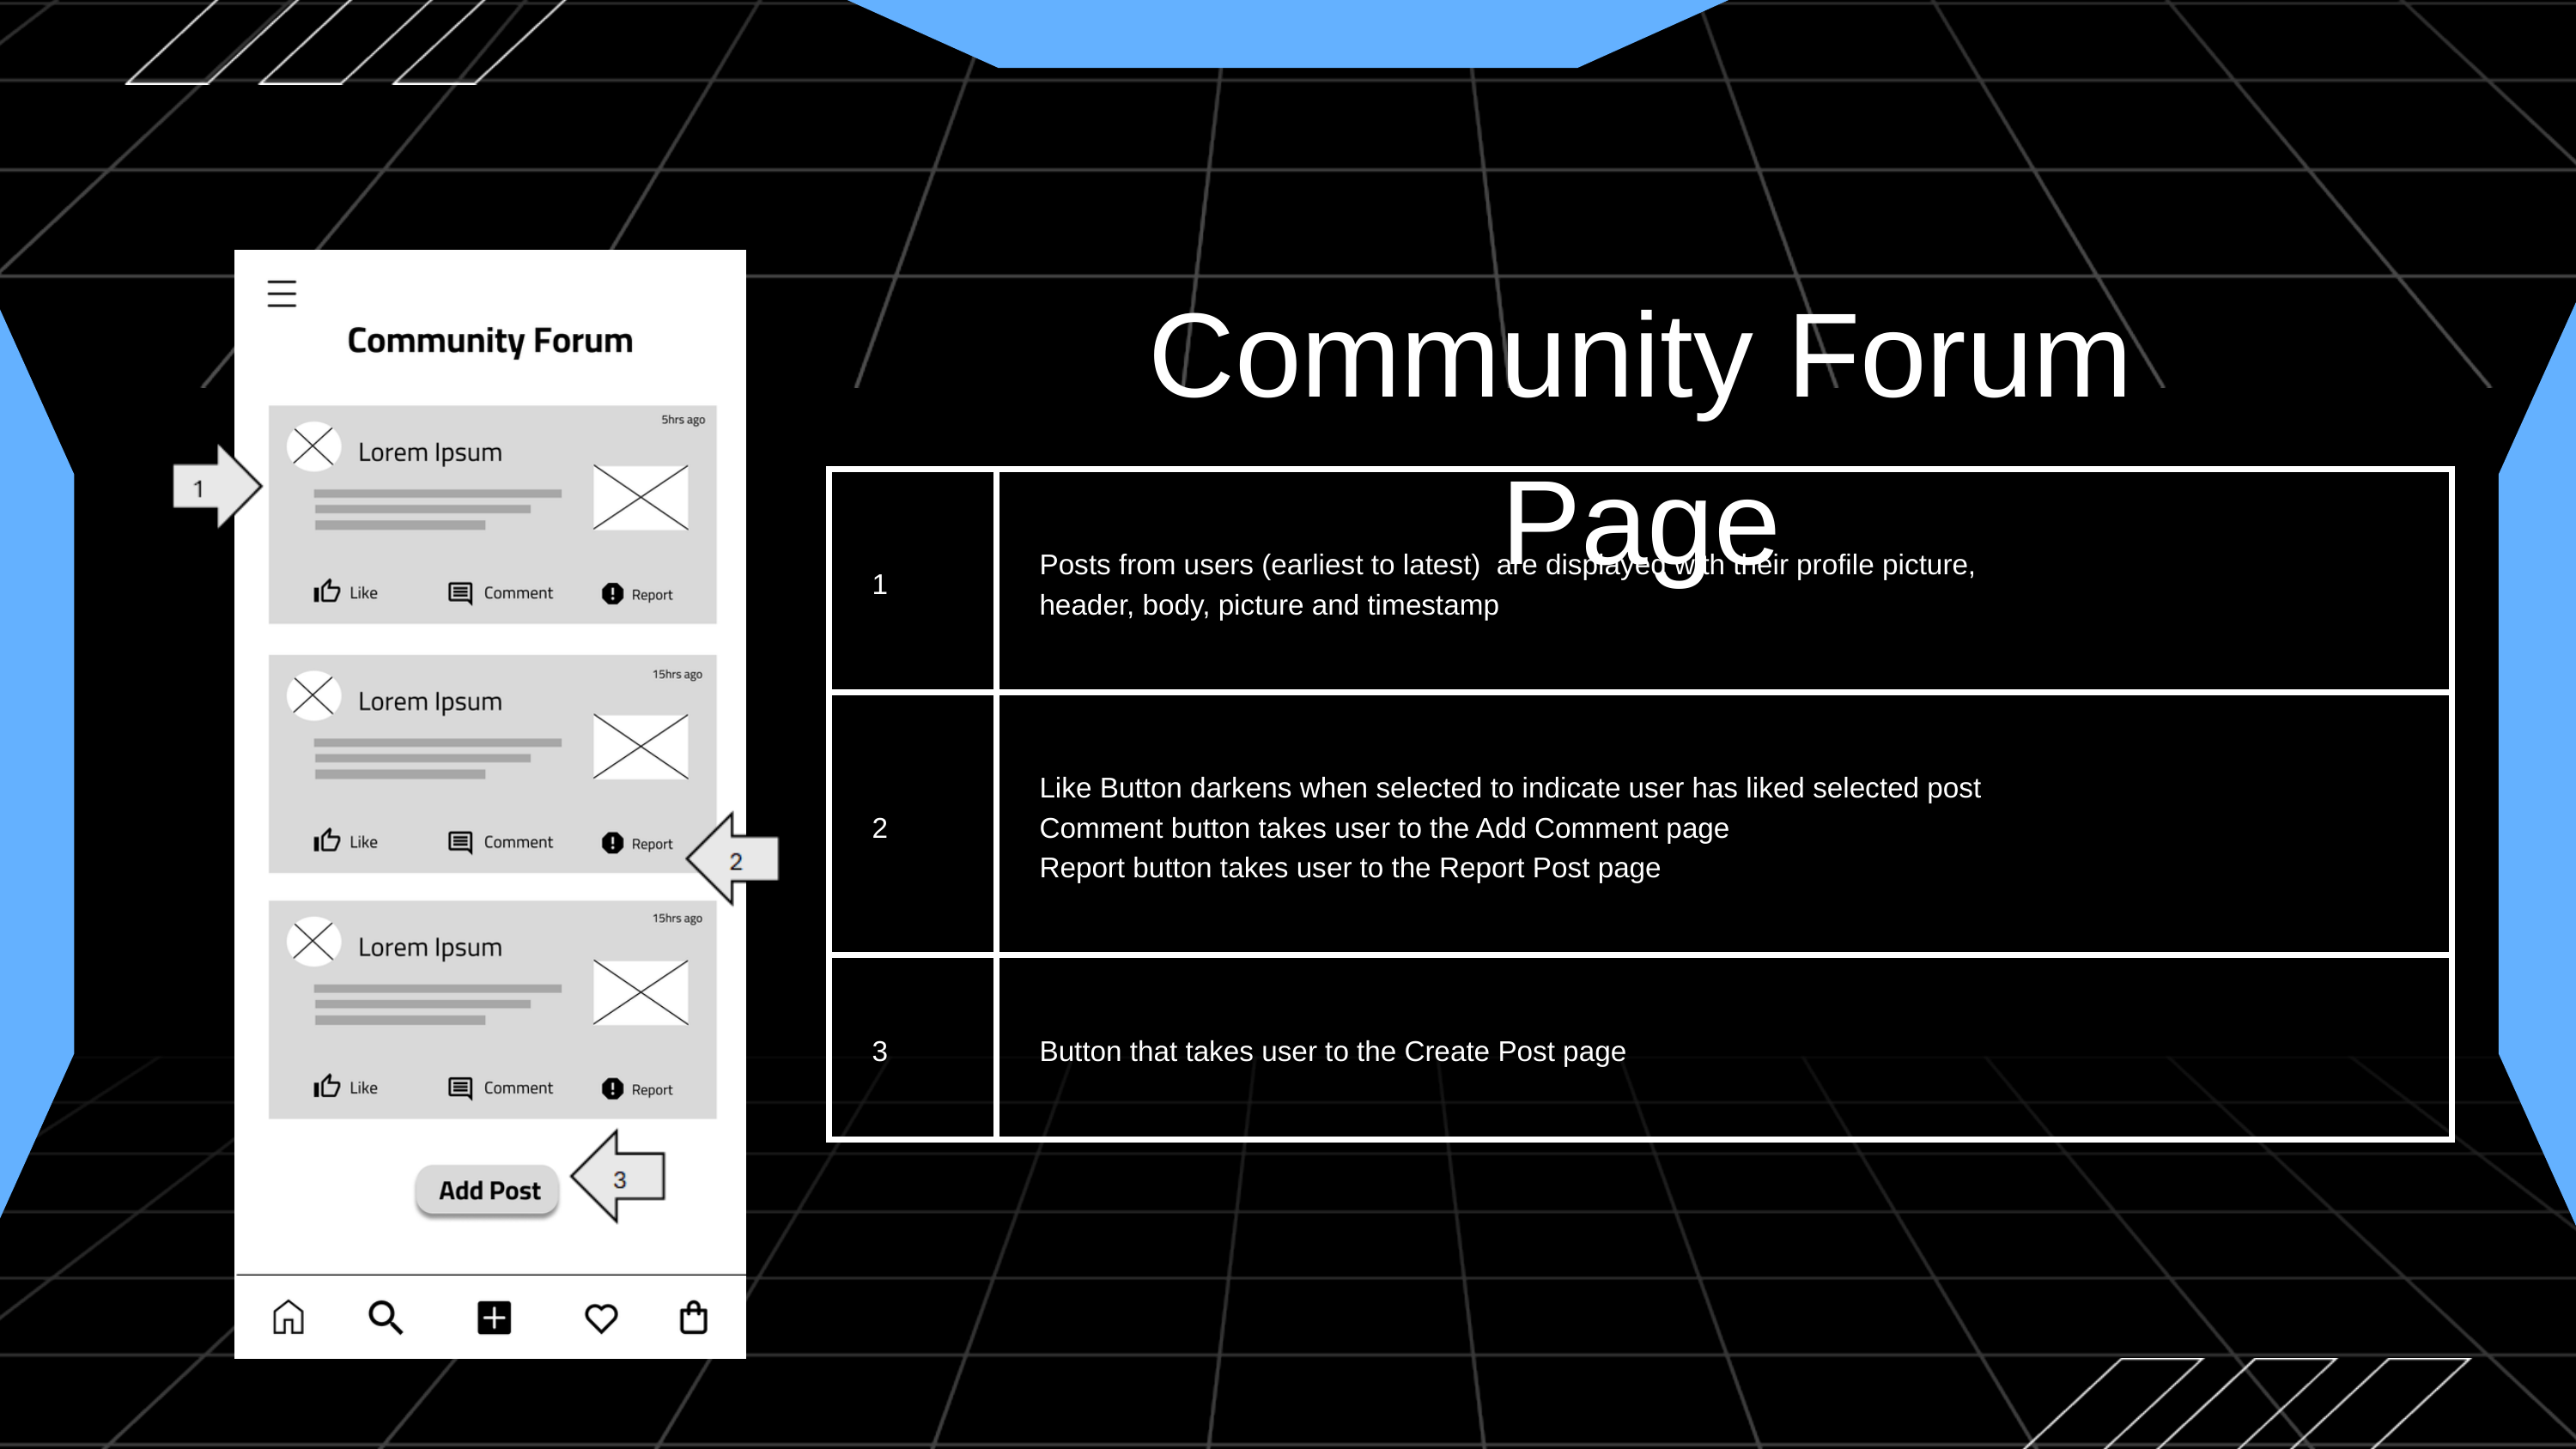

Community Forum Page

| 1 | Posts from users (earliest to latest)  are displayed with their profile picture, header, body, picture and timestamp |
| --- | --- |
| 2 | Like Button darkens when selected to indicate user has liked selected post Comment button takes user to the Add Comment page Report button takes user to the Report Post page |
| 3 | Button that takes user to the Create Post page |